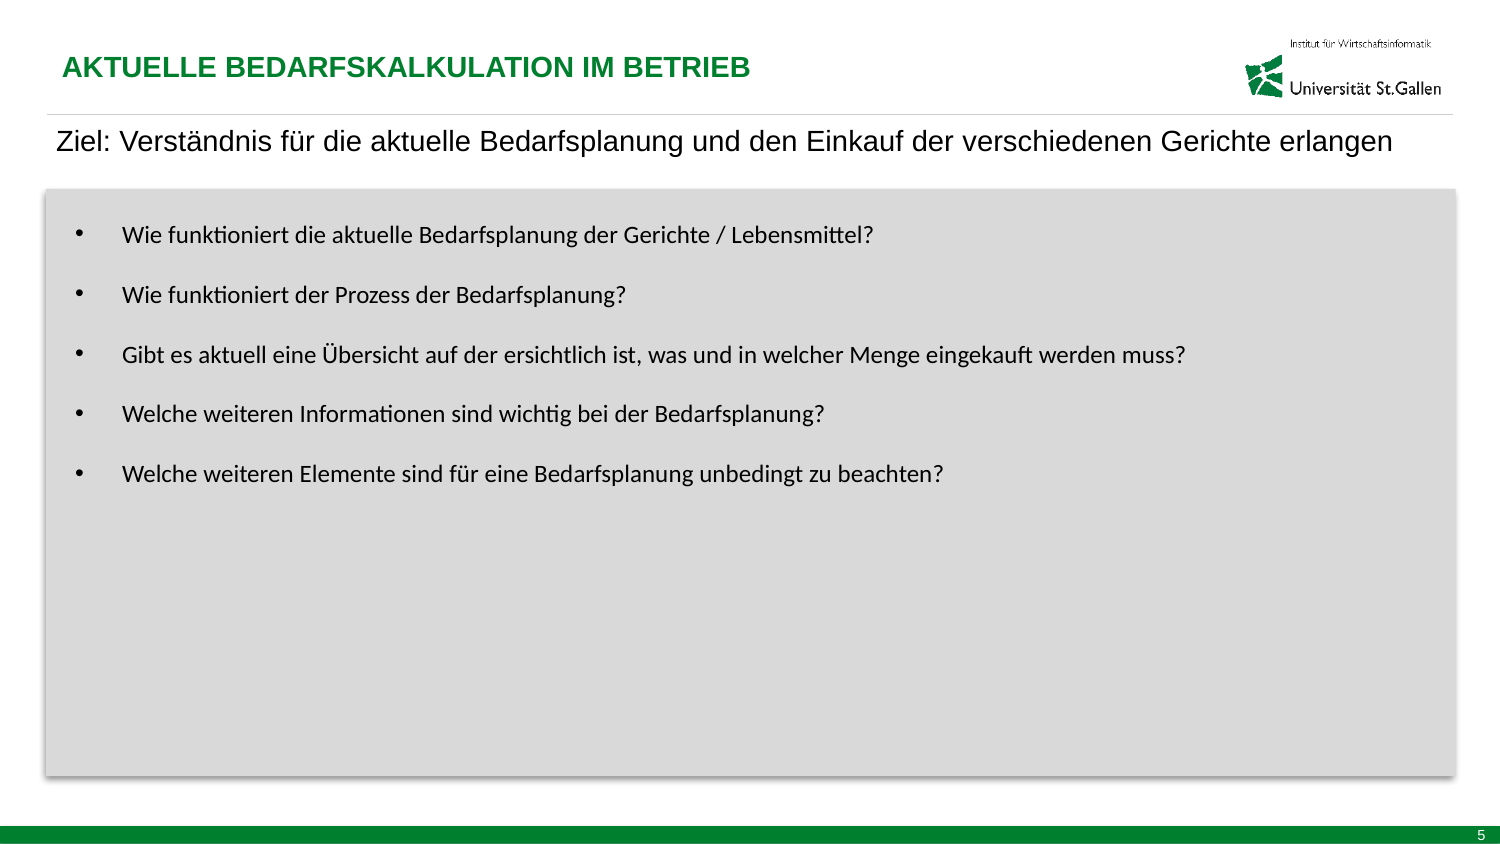

AKTUELLE BEDARFSKALKULATION IM BETRIEB

Ziel: Verständnis für die aktuelle Bedarfsplanung und den Einkauf der verschiedenen Gerichte erlangen
Wie funktioniert die aktuelle Bedarfsplanung der Gerichte / Lebensmittel?

Wie funktioniert der Prozess der Bedarfsplanung?

Gibt es aktuell eine Übersicht auf der ersichtlich ist, was und in welcher Menge eingekauft werden muss?

Welche weiteren Informationen sind wichtig bei der Bedarfsplanung?

Welche weiteren Elemente sind für eine Bedarfsplanung unbedingt zu beachten?